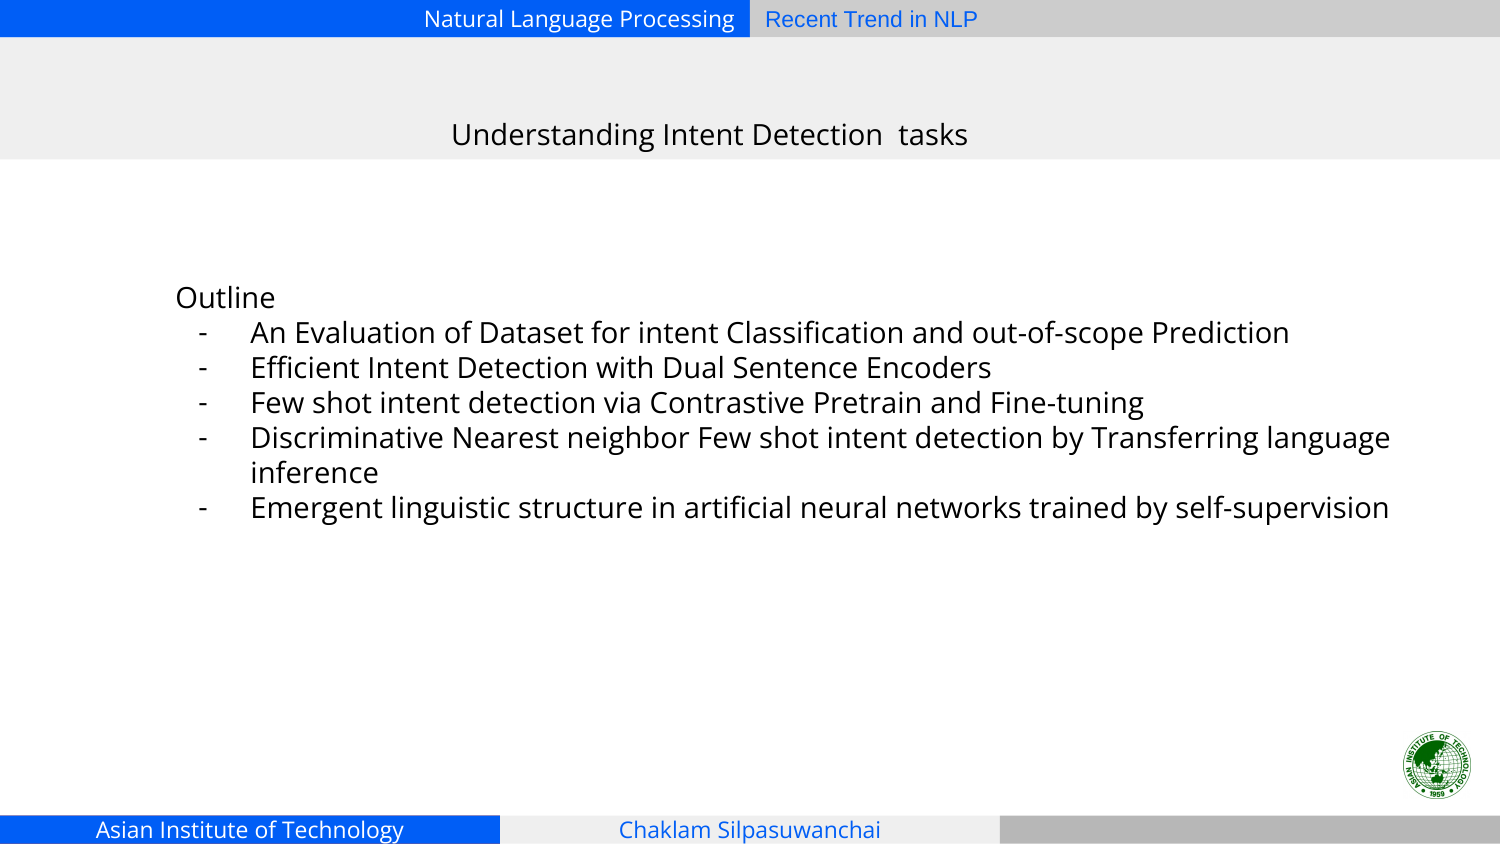

Understanding Intent Detection  tasks

Outline
An Evaluation of Dataset for intent Classification and out-of-scope Prediction
Efficient Intent Detection with Dual Sentence Encoders
Few shot intent detection via Contrastive Pretrain and Fine-tuning
Discriminative Nearest neighbor Few shot intent detection by Transferring language inference
Emergent linguistic structure in artificial neural networks trained by self-supervision